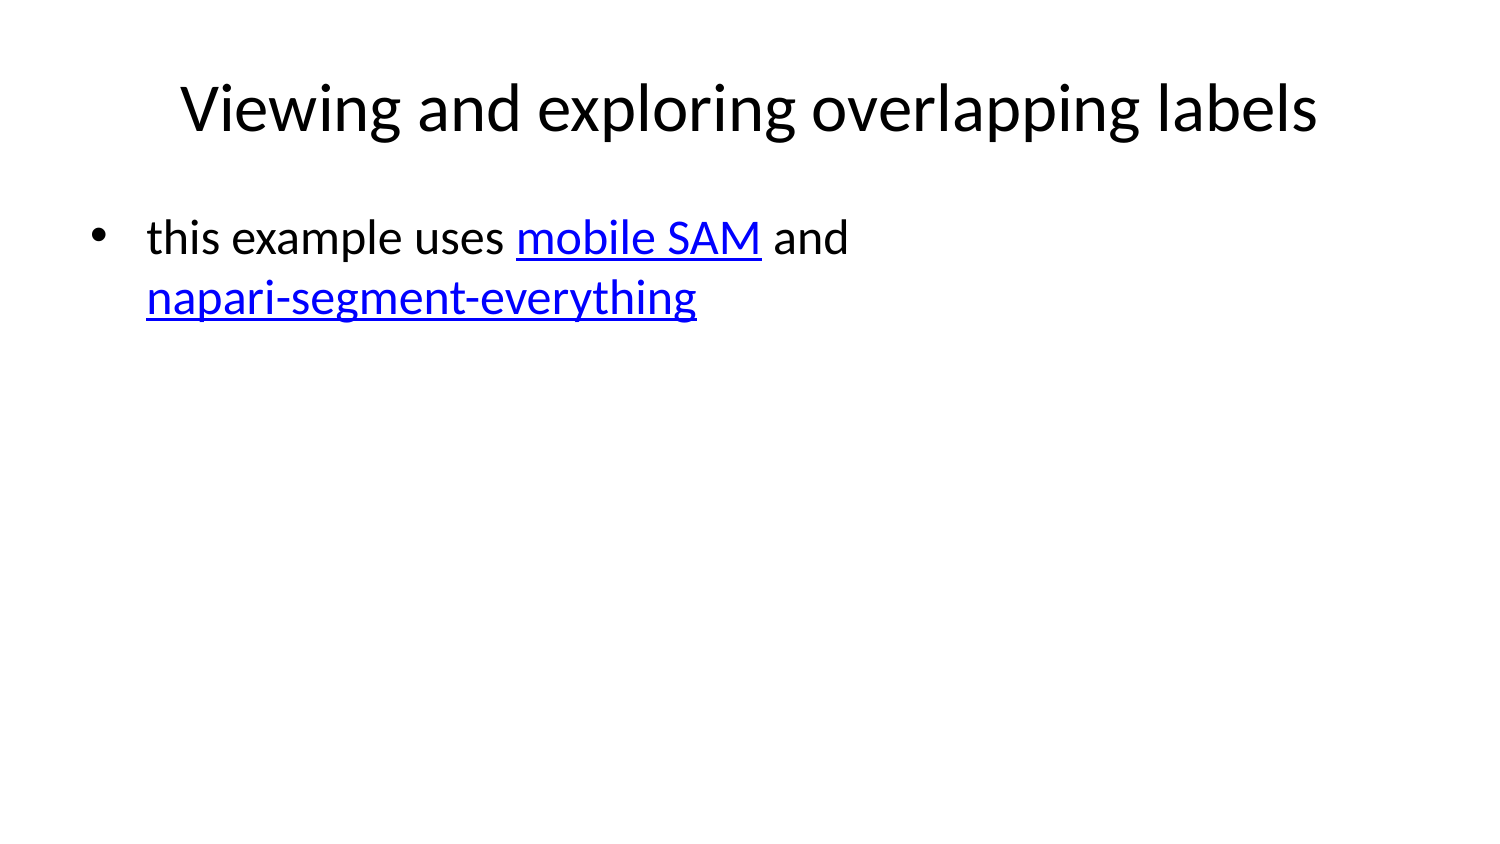

# Viewing and exploring overlapping labels
this example uses mobile SAM and napari-segment-everything